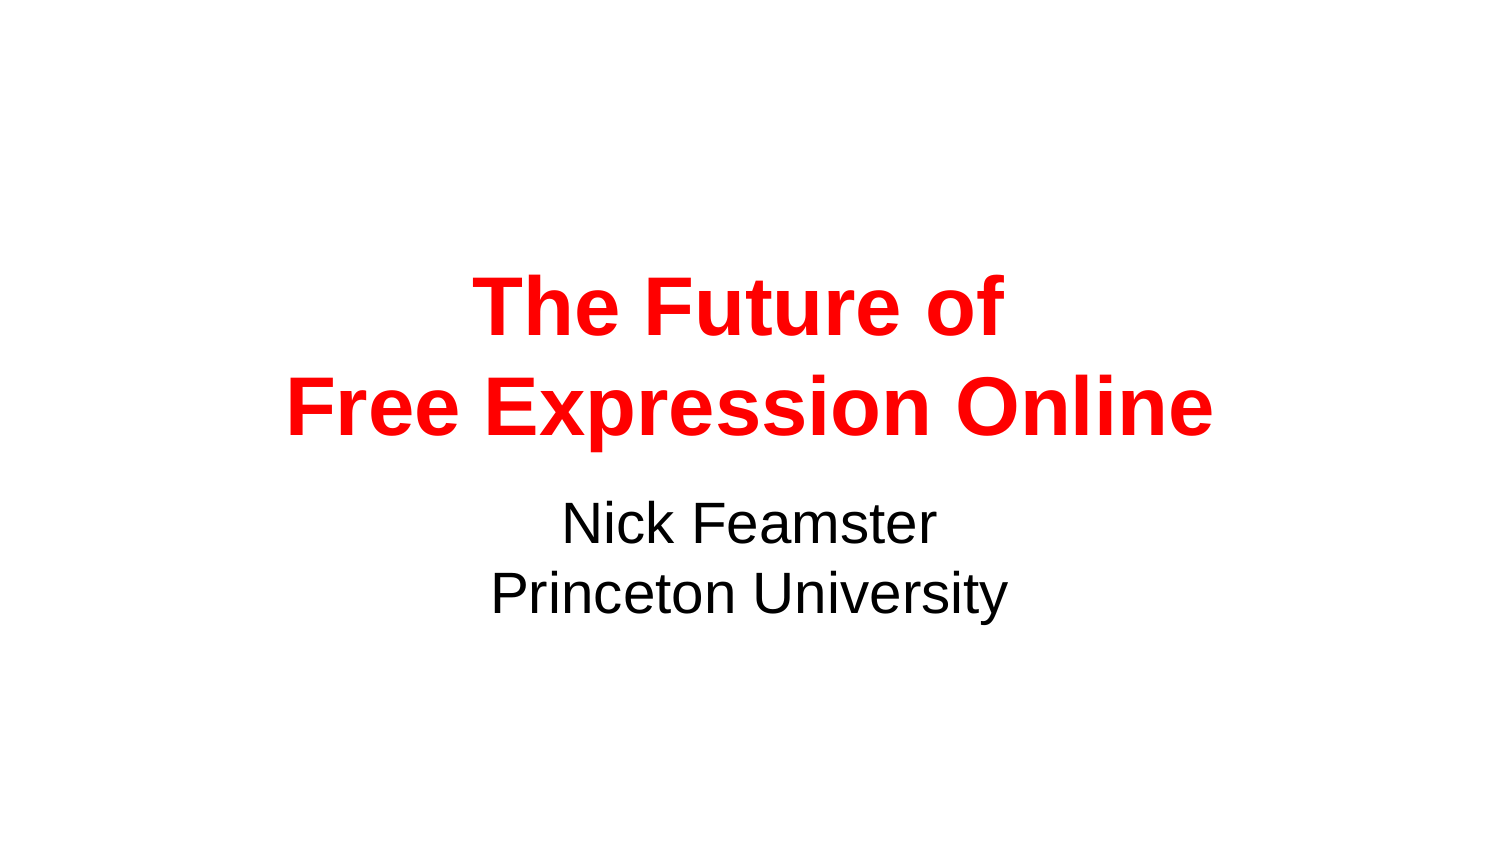

# The Future of Free Expression Online
Nick Feamster
Princeton University